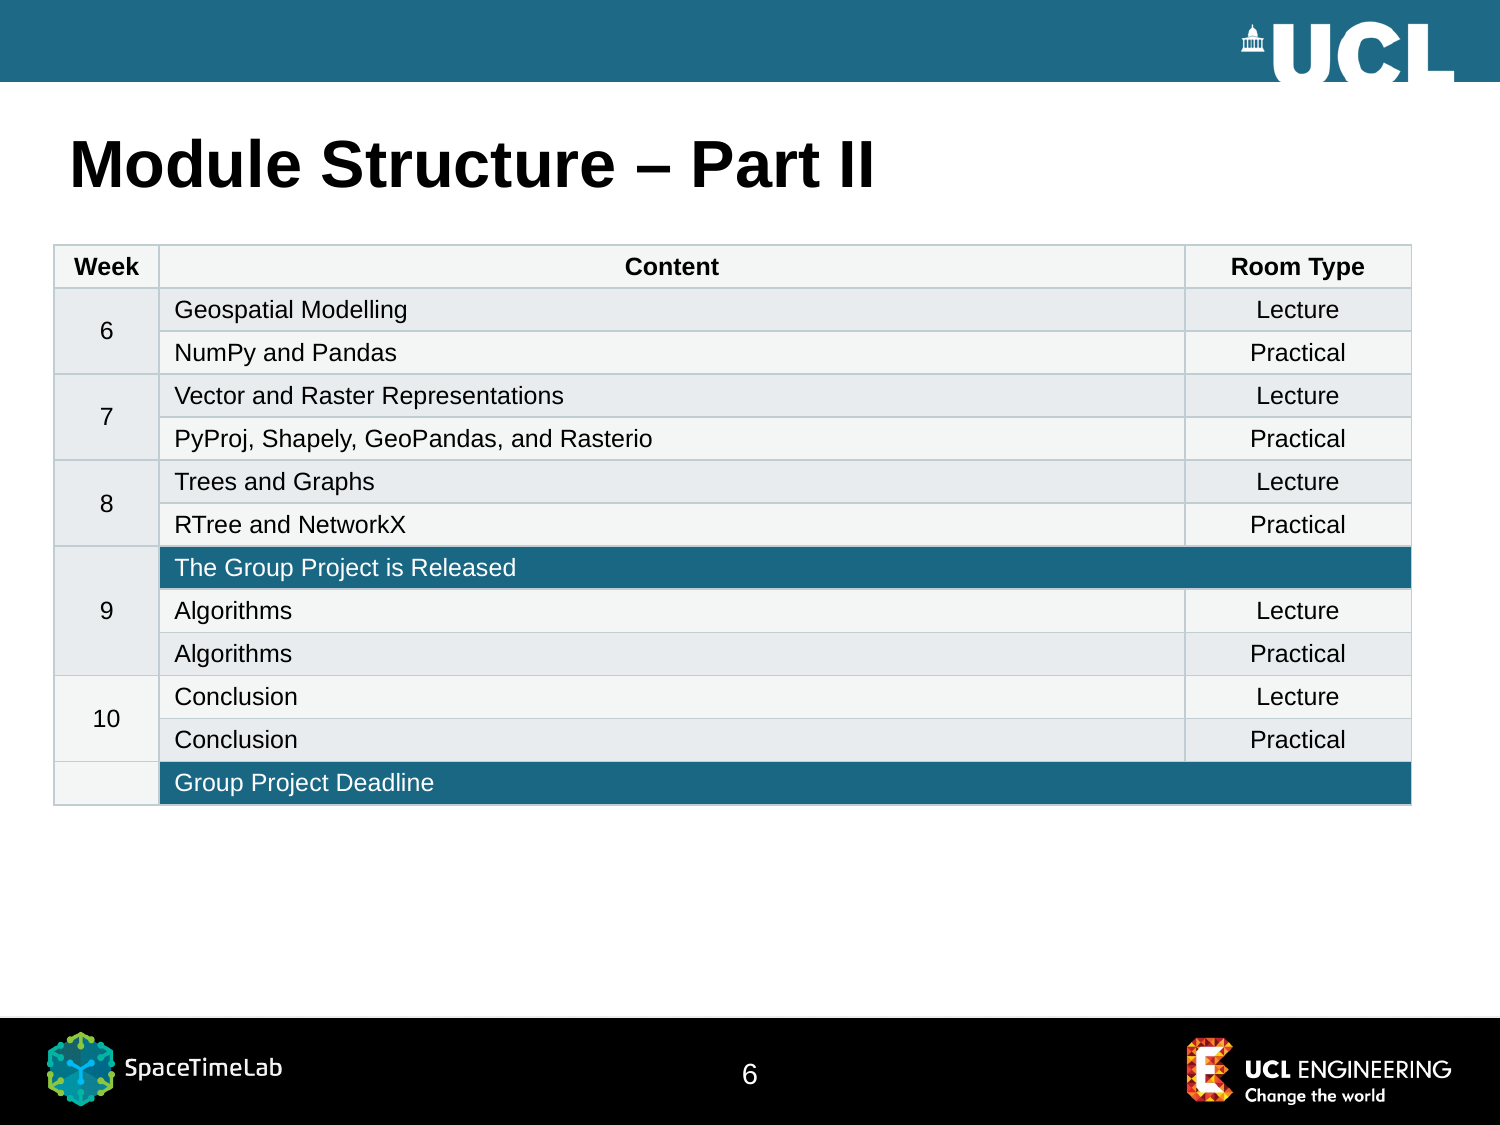

# Module Structure – Part II
| Week | Content | Room Type |
| --- | --- | --- |
| 6 | Geospatial Modelling | Lecture |
|  | NumPy and Pandas | Practical |
| 7 | Vector and Raster Representations | Lecture |
|  | PyProj, Shapely, GeoPandas, and Rasterio | Practical |
| 8 | Trees and Graphs | Lecture |
|  | RTree and NetworkX | Practical |
| 9 | The Group Project is Released |  |
|  | Algorithms | Lecture |
|  | Algorithms | Practical |
| 10 | Conclusion | Lecture |
|  | Conclusion | Practical |
|  | Group Project Deadline |  |
7